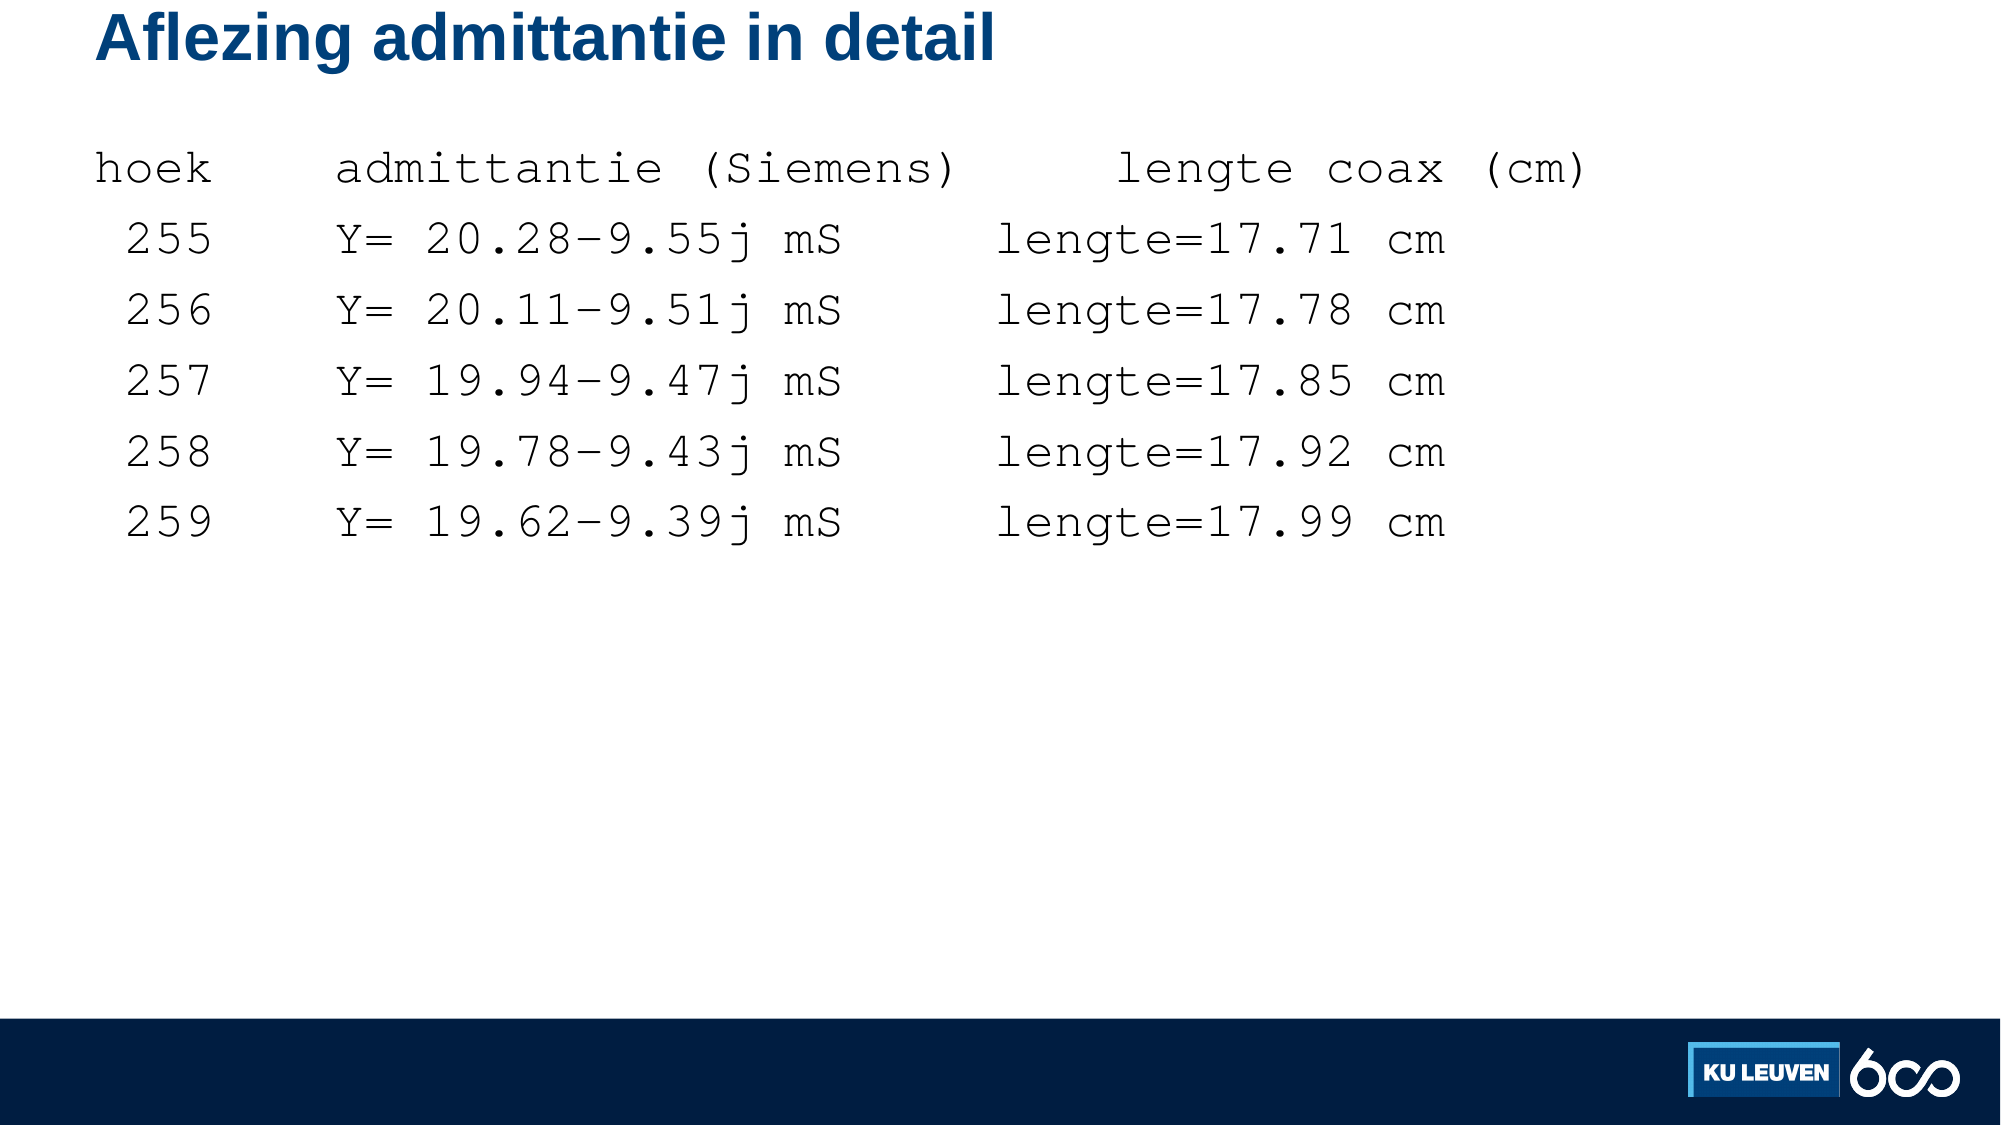

# Aflezing admittantie in detail
hoek    admittantie (Siemens)     lengte coax (cm)
 255    Y= 20.28-9.55j mS     lengte=17.71 cm
 256    Y= 20.11-9.51j mS     lengte=17.78 cm
 257    Y= 19.94-9.47j mS     lengte=17.85 cm
 258    Y= 19.78-9.43j mS     lengte=17.92 cm
 259    Y= 19.62-9.39j mS     lengte=17.99 cm